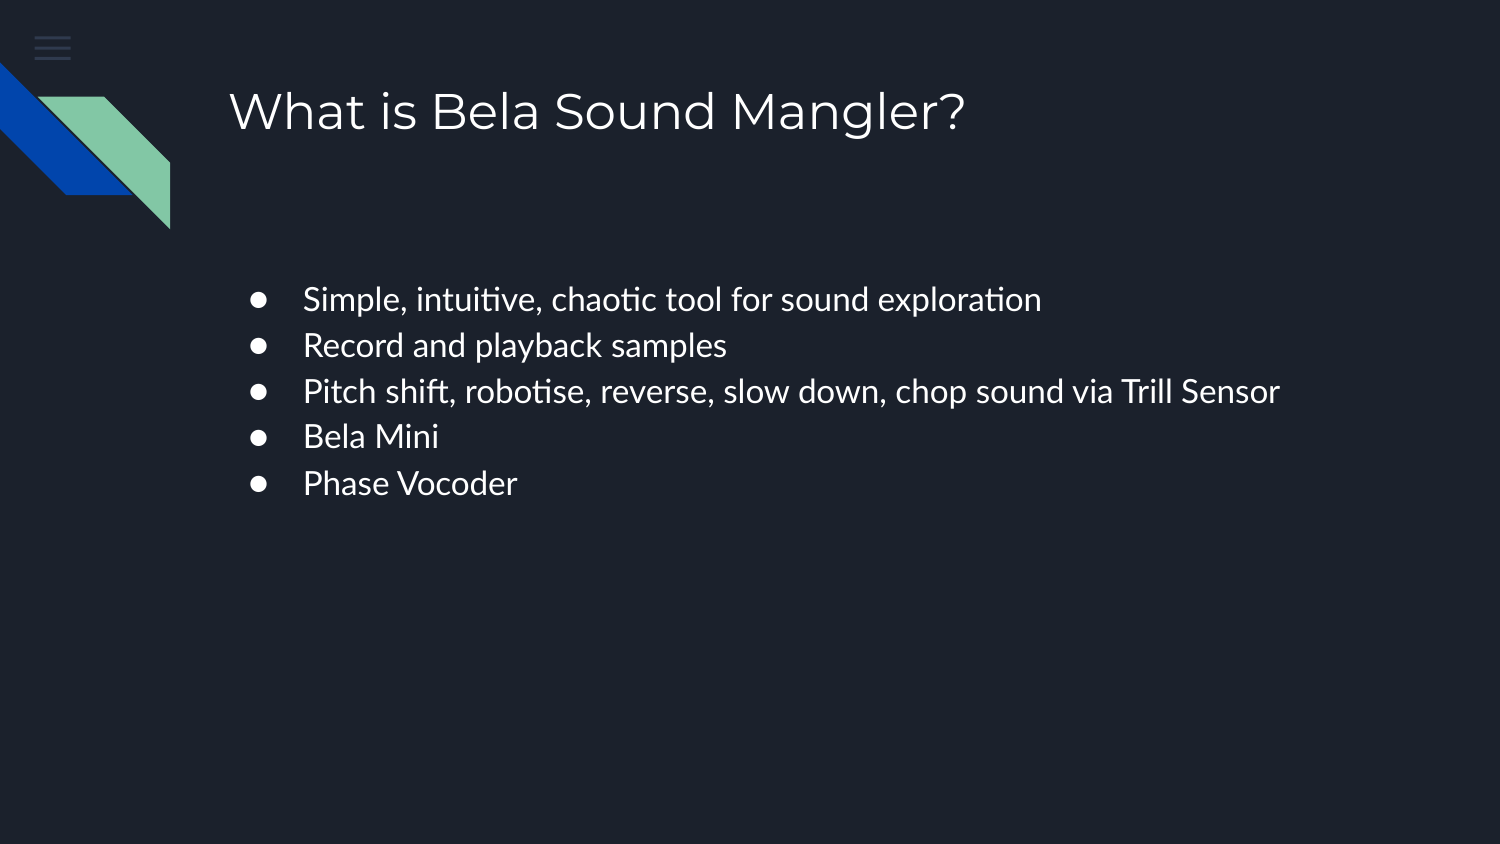

# What is Bela Sound Mangler?
Simple, intuitive, chaotic tool for sound exploration
Record and playback samples
Pitch shift, robotise, reverse, slow down, chop sound via Trill Sensor
Bela Mini
Phase Vocoder